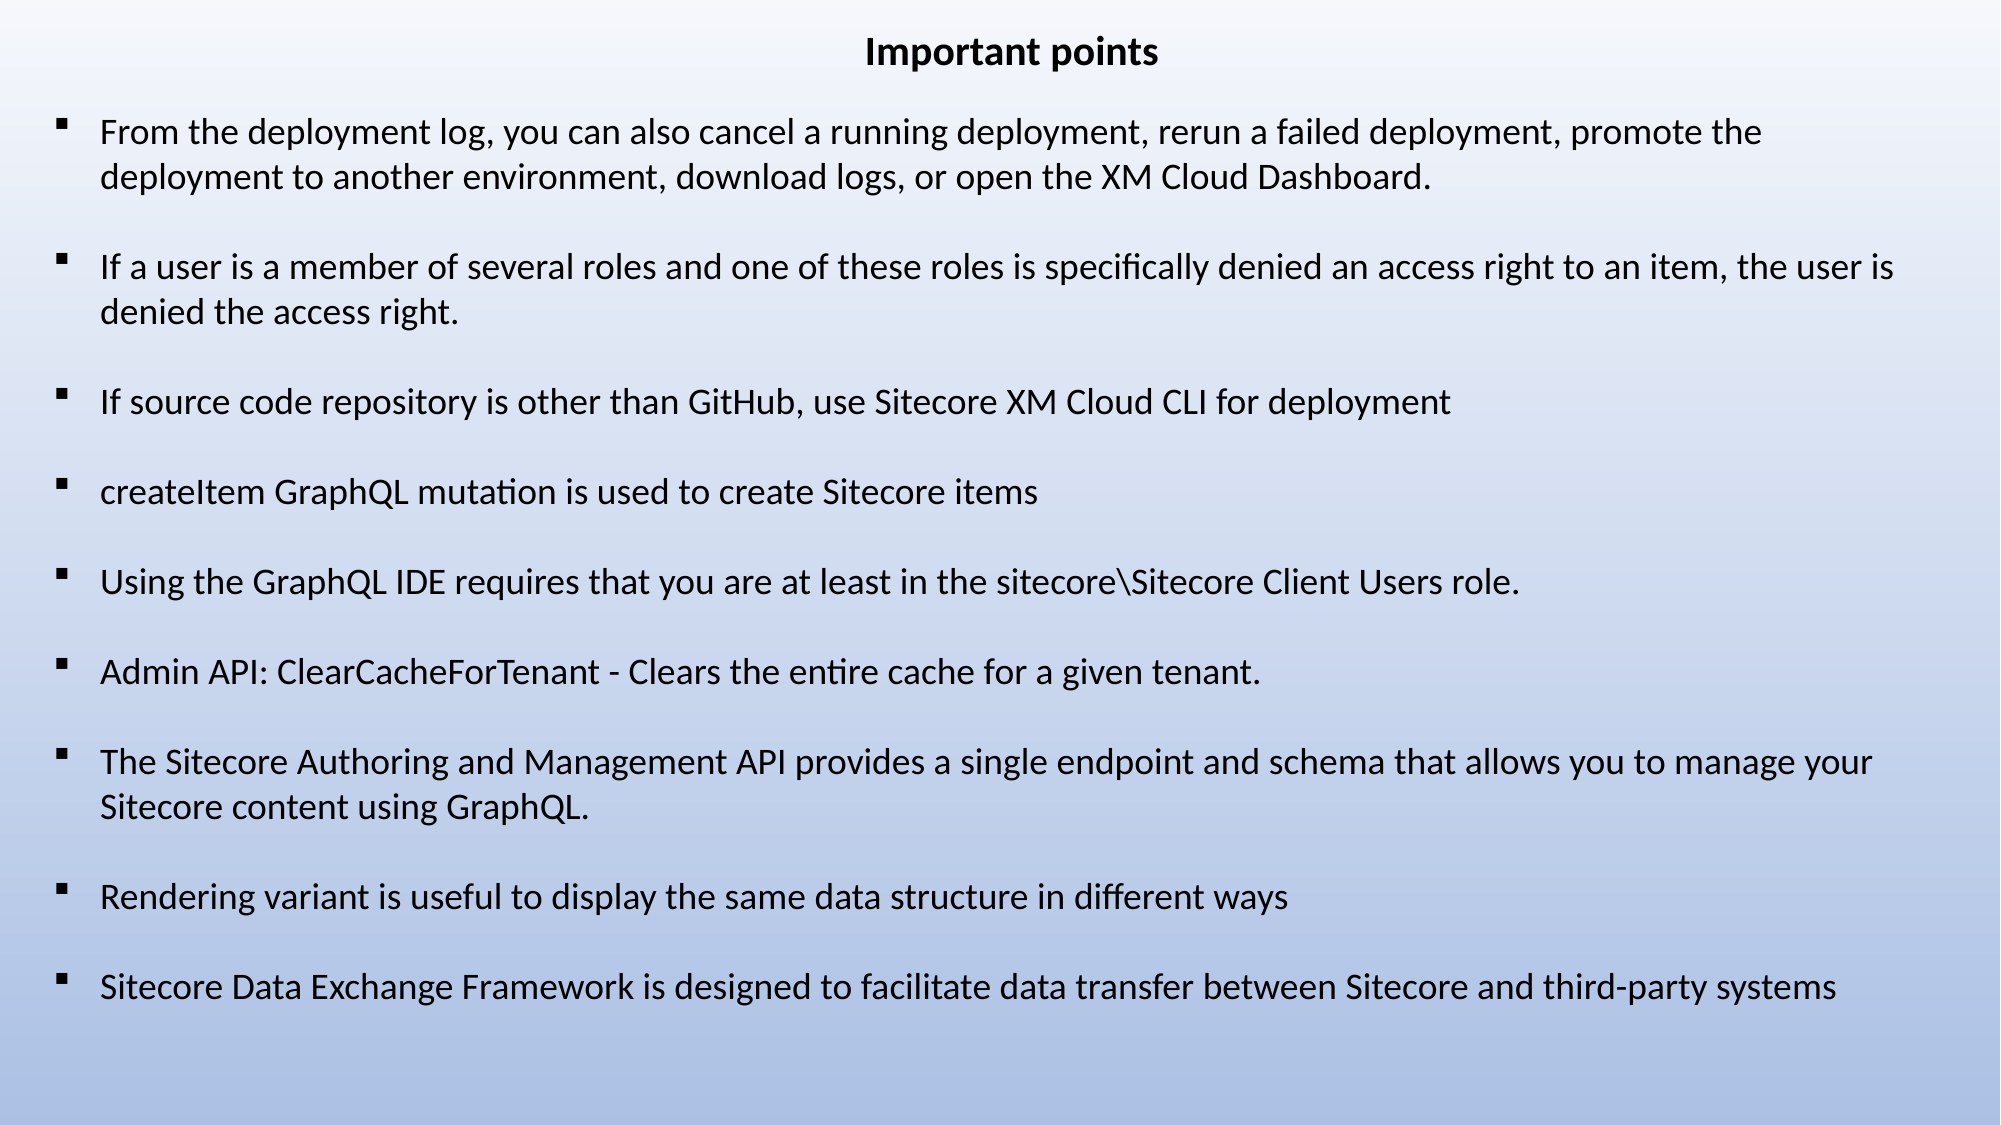

Important points
From the deployment log, you can also cancel a running deployment, rerun a failed deployment, promote the deployment to another environment, download logs, or open the XM Cloud Dashboard.

If a user is a member of several roles and one of these roles is specifically denied an access right to an item, the user is denied the access right.

If source code repository is other than GitHub, use Sitecore XM Cloud CLI for deployment

createItem GraphQL mutation is used to create Sitecore items

Using the GraphQL IDE requires that you are at least in the sitecore\Sitecore Client Users role.

Admin API: ClearCacheForTenant - Clears the entire cache for a given tenant.

The Sitecore Authoring and Management API provides a single endpoint and schema that allows you to manage your Sitecore content using GraphQL.

Rendering variant is useful to display the same data structure in different ways

Sitecore Data Exchange Framework is designed to facilitate data transfer between Sitecore and third-party systems